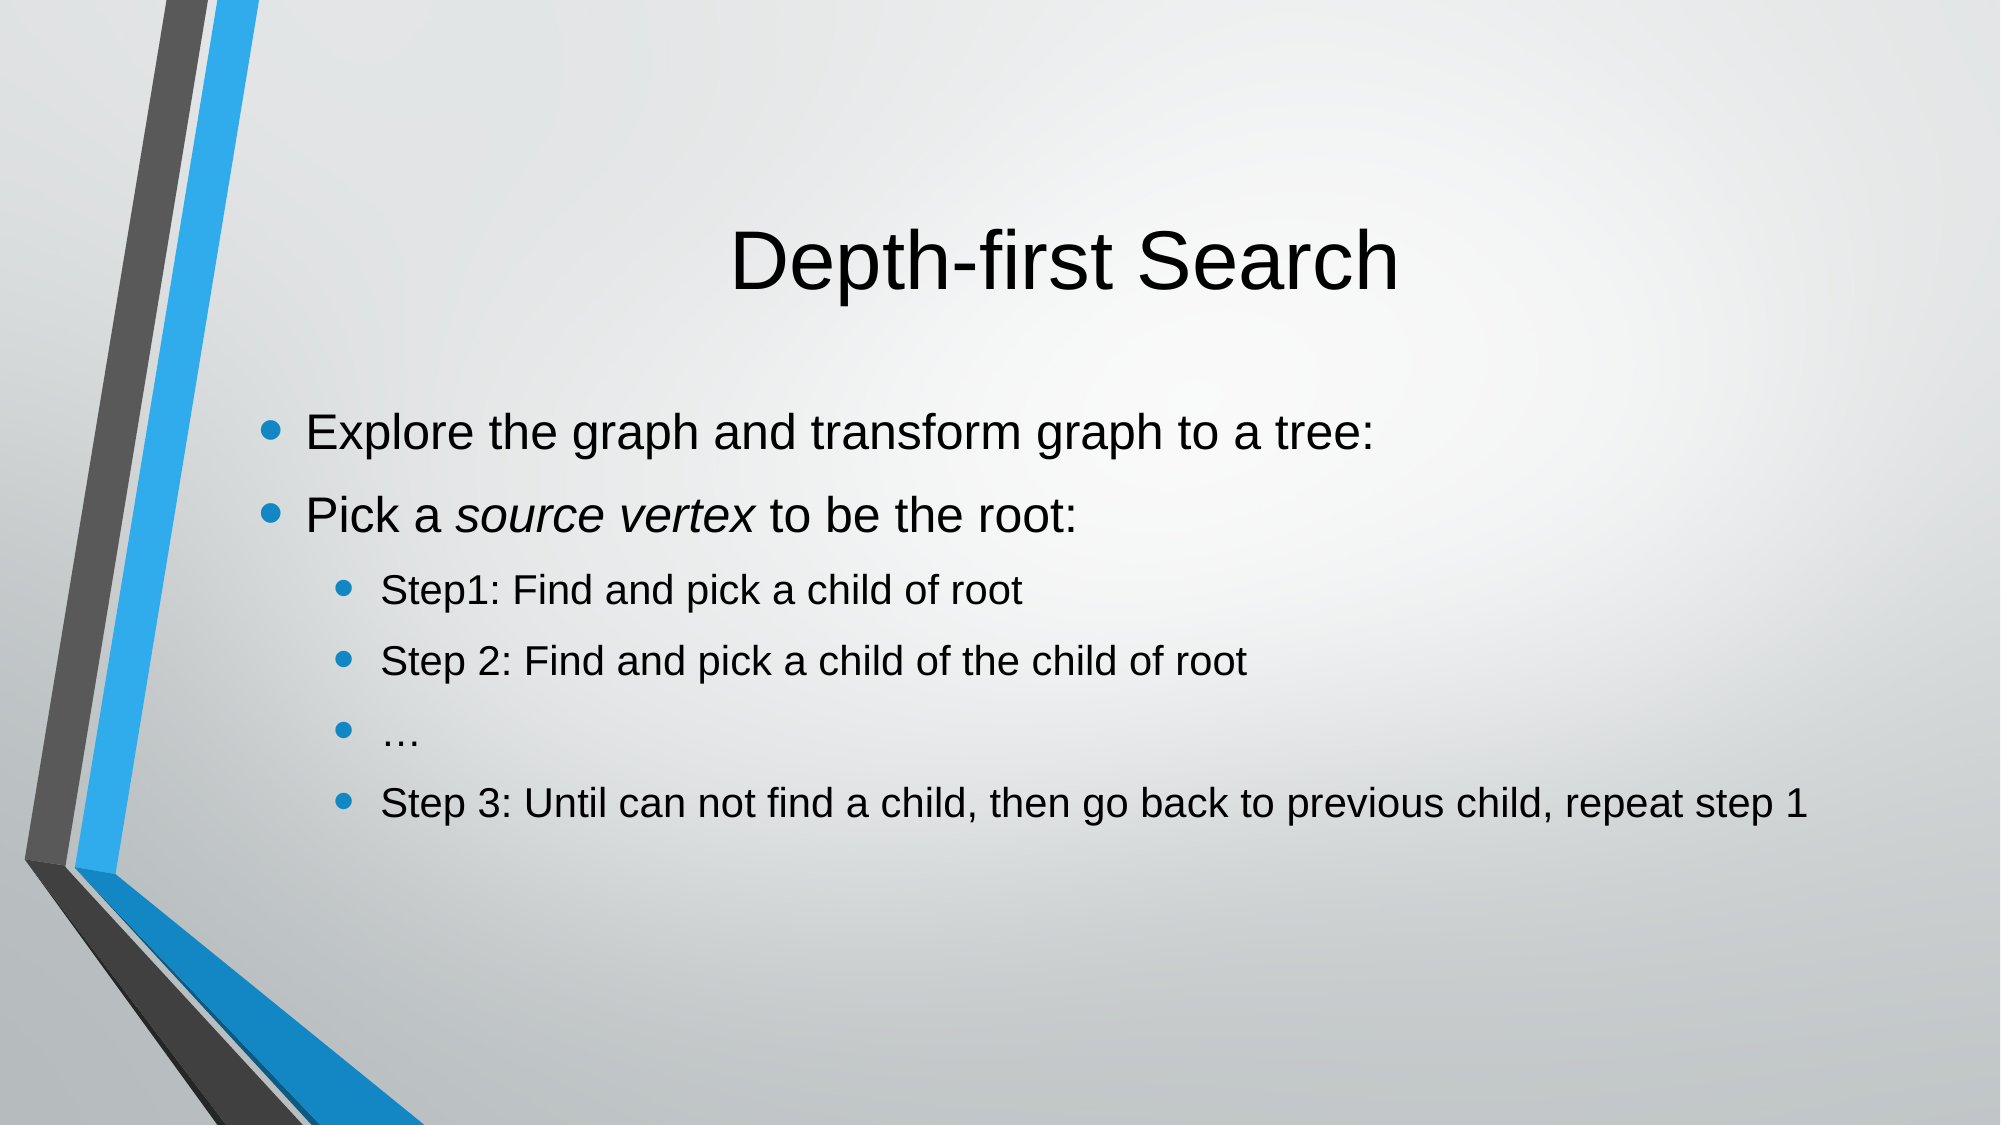

# Depth-first Search
Explore the graph and transform graph to a tree:
Pick a source vertex to be the root:
Step1: Find and pick a child of root
Step 2: Find and pick a child of the child of root
…
Step 3: Until can not find a child, then go back to previous child, repeat step 1